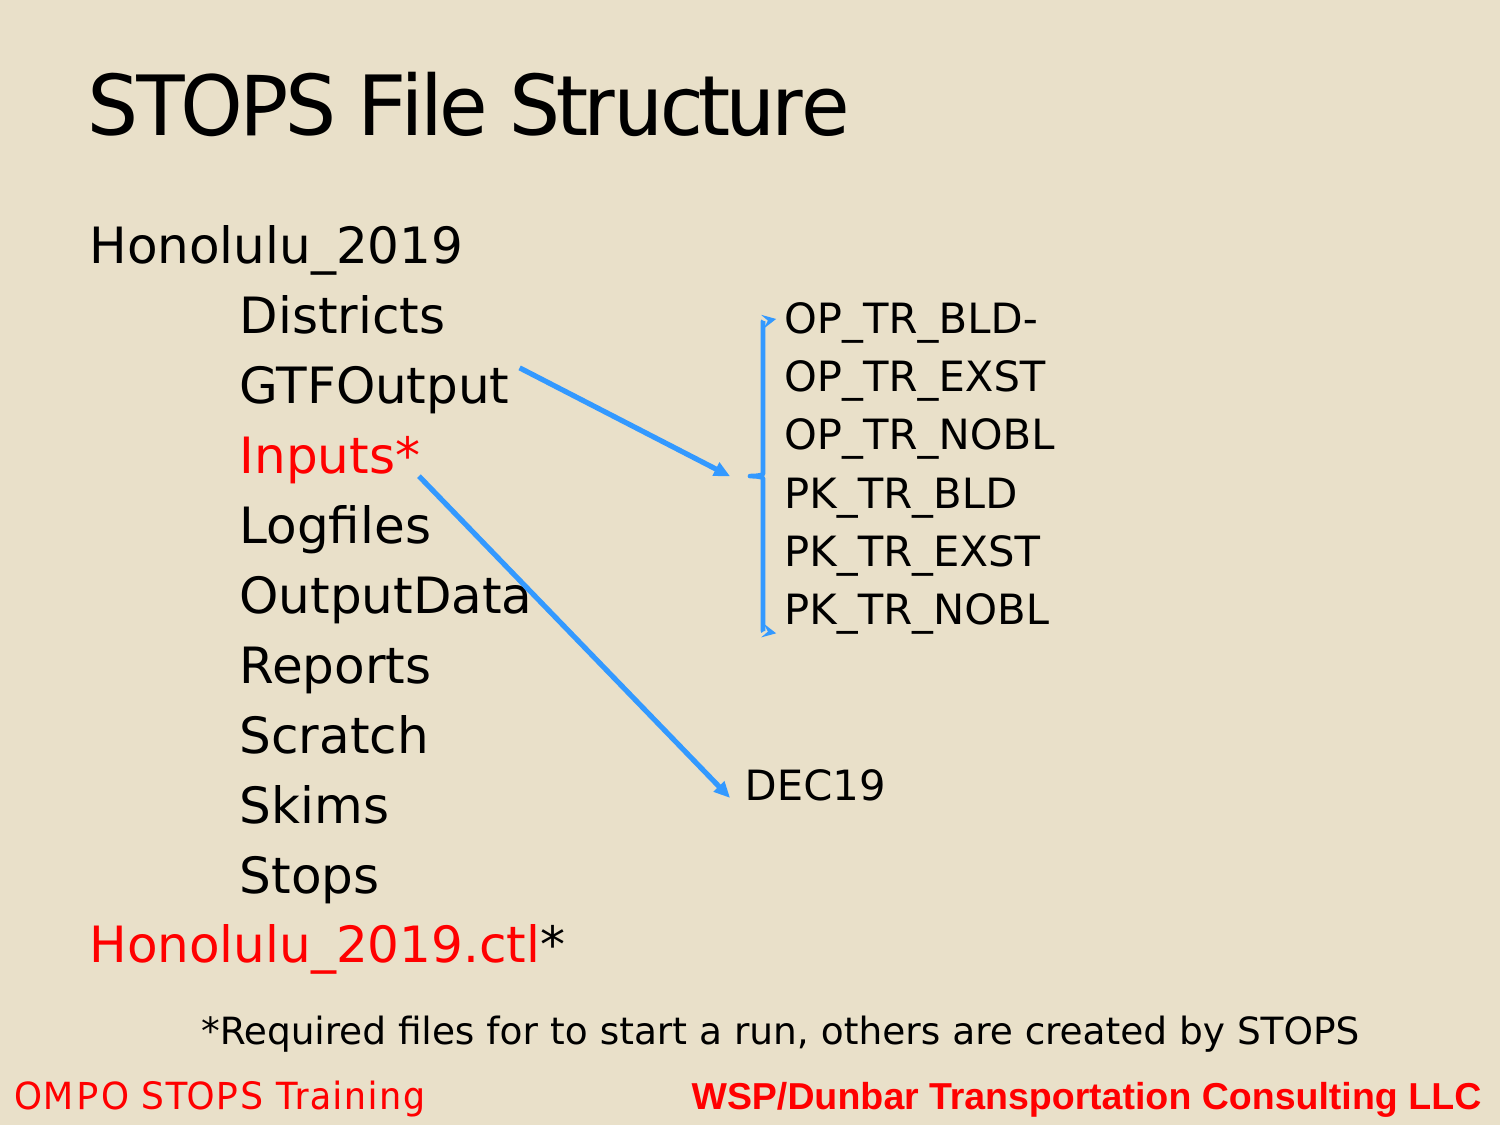

# STOPS File Structure
Honolulu_2019
	Districts
	GTFOutput
	Inputs*
	Logfiles
	OutputData
	Reports
	Scratch
	Skims
	Stops
Honolulu_2019.ctl*

   OP_TR_BLD-
   OP_TR_EXST
   OP_TR_NOBL
   PK_TR_BLD
   PK_TR_EXST
   PK_TR_NOBL

DEC19

*Required files for to start a run, others are created by STOPS
OMPO STOPS Training                        WSP/Dunbar Transportation Consulting LLC